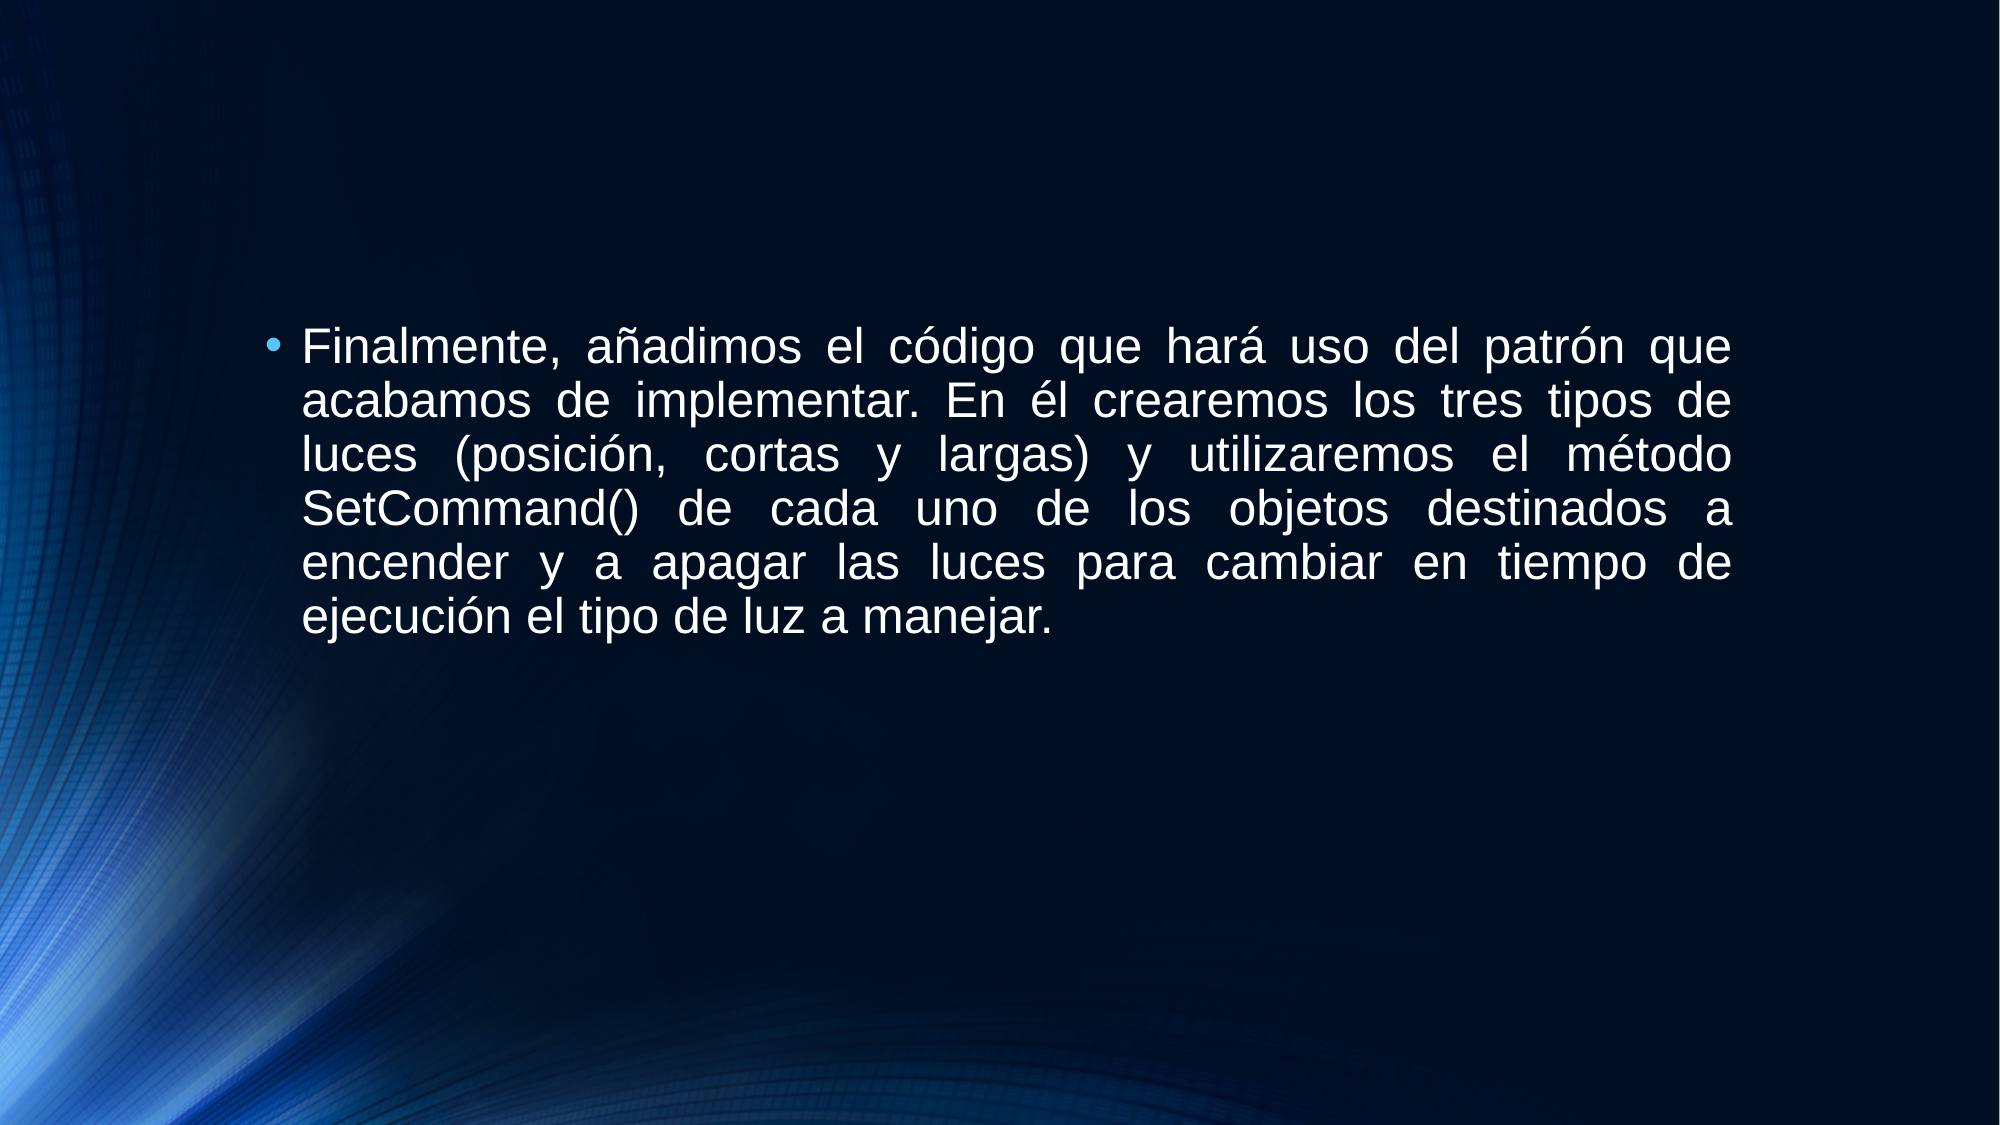

#
Finalmente, añadimos el código que hará uso del patrón que acabamos de implementar. En él crearemos los tres tipos de luces (posición, cortas y largas) y utilizaremos el método SetCommand() de cada uno de los objetos destinados a encender y a apagar las luces para cambiar en tiempo de ejecución el tipo de luz a manejar.